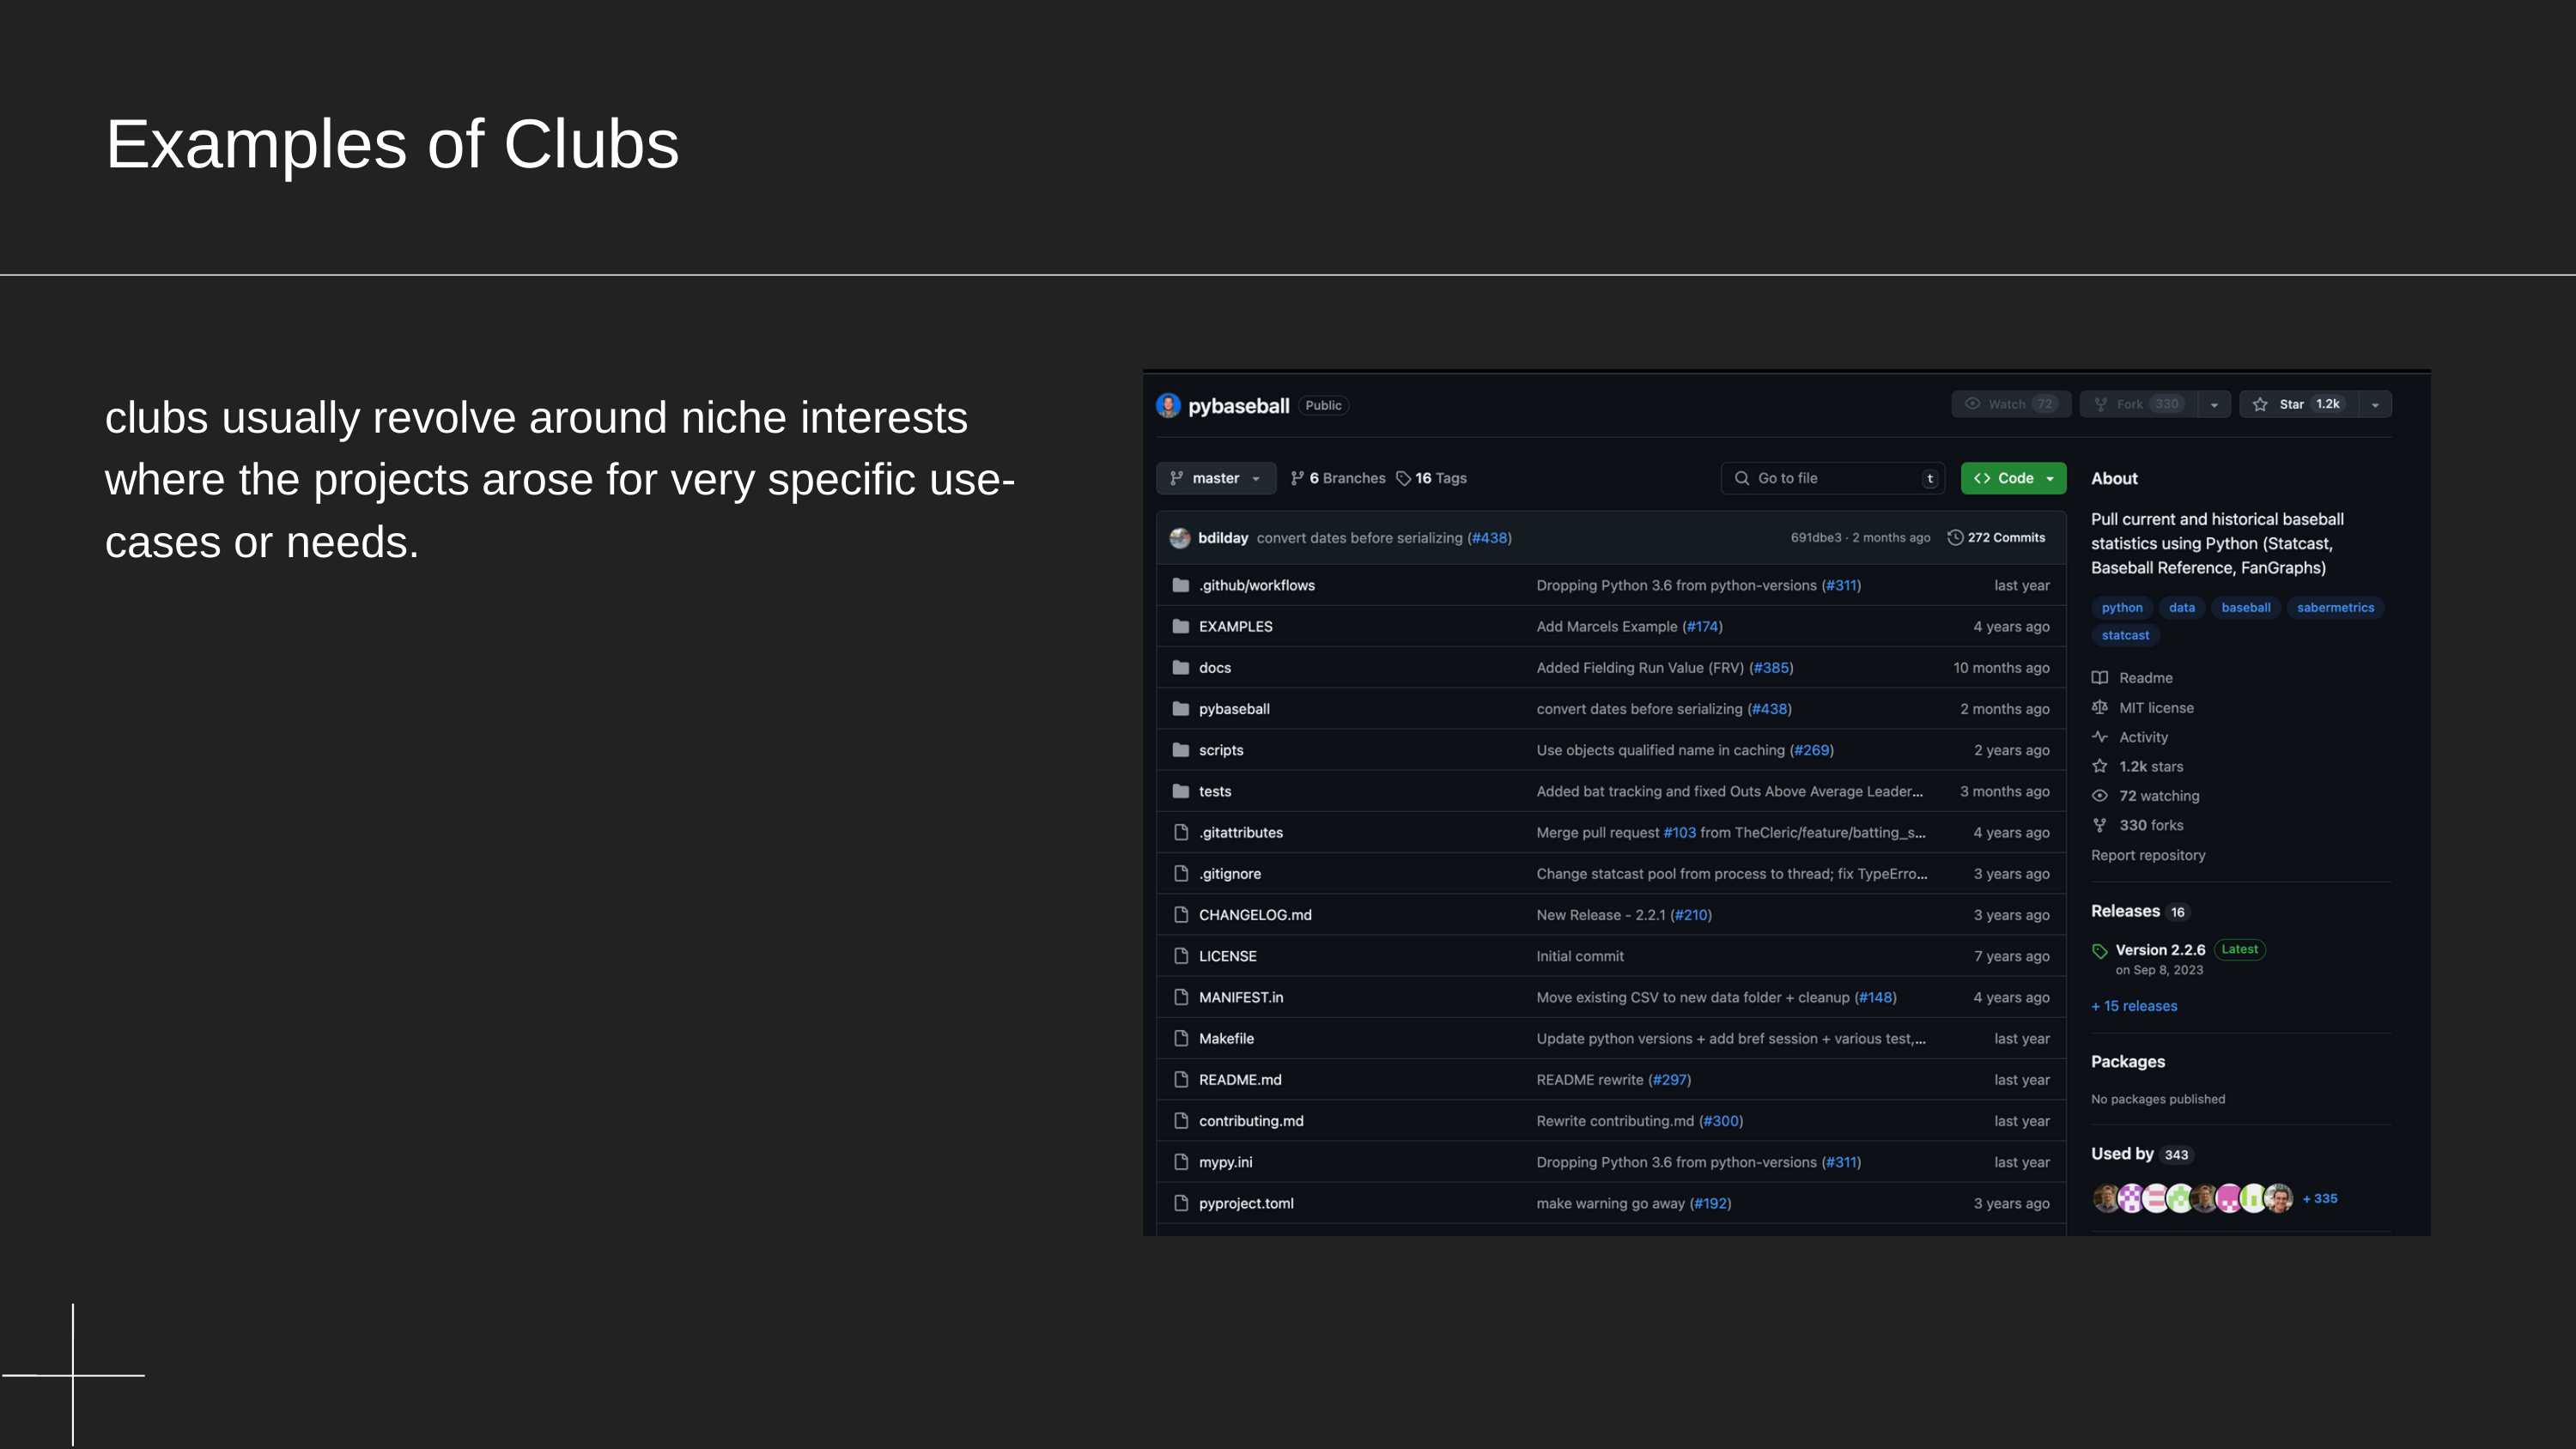

Examples of Clubs

clubs usually revolve around niche interests where the projects arose for very specific use-cases or needs.